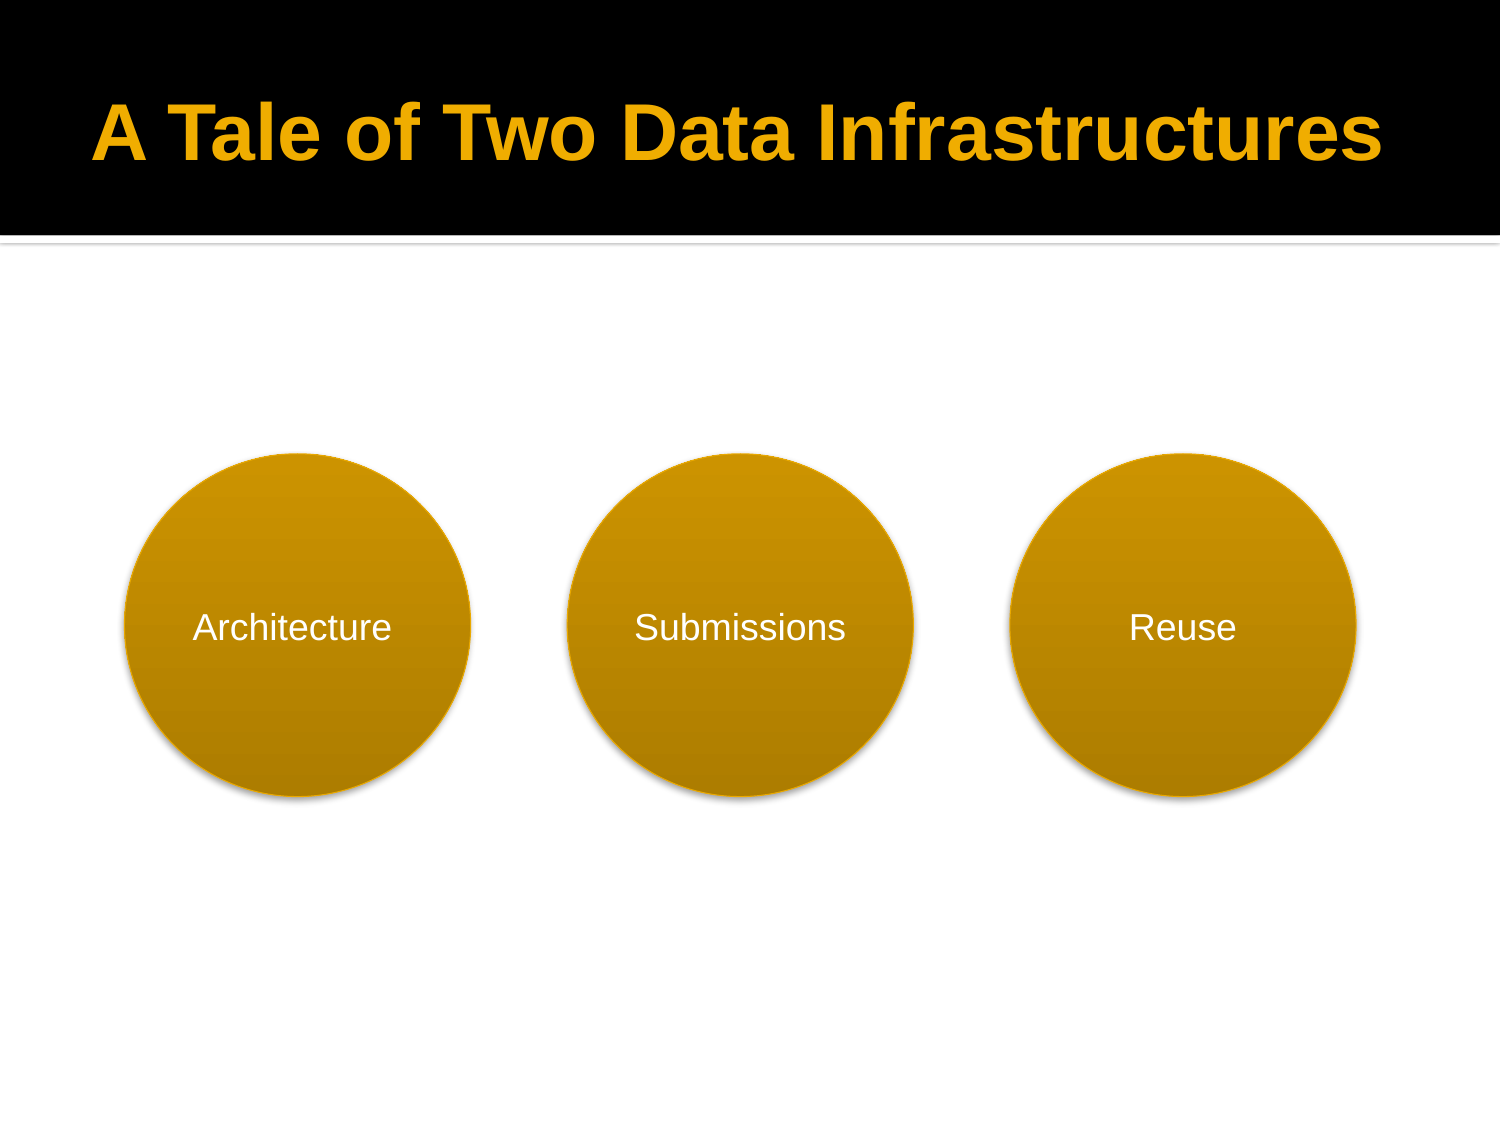

# A Tale of Two Data Infrastructures
Architecture
Submissions
Reuse